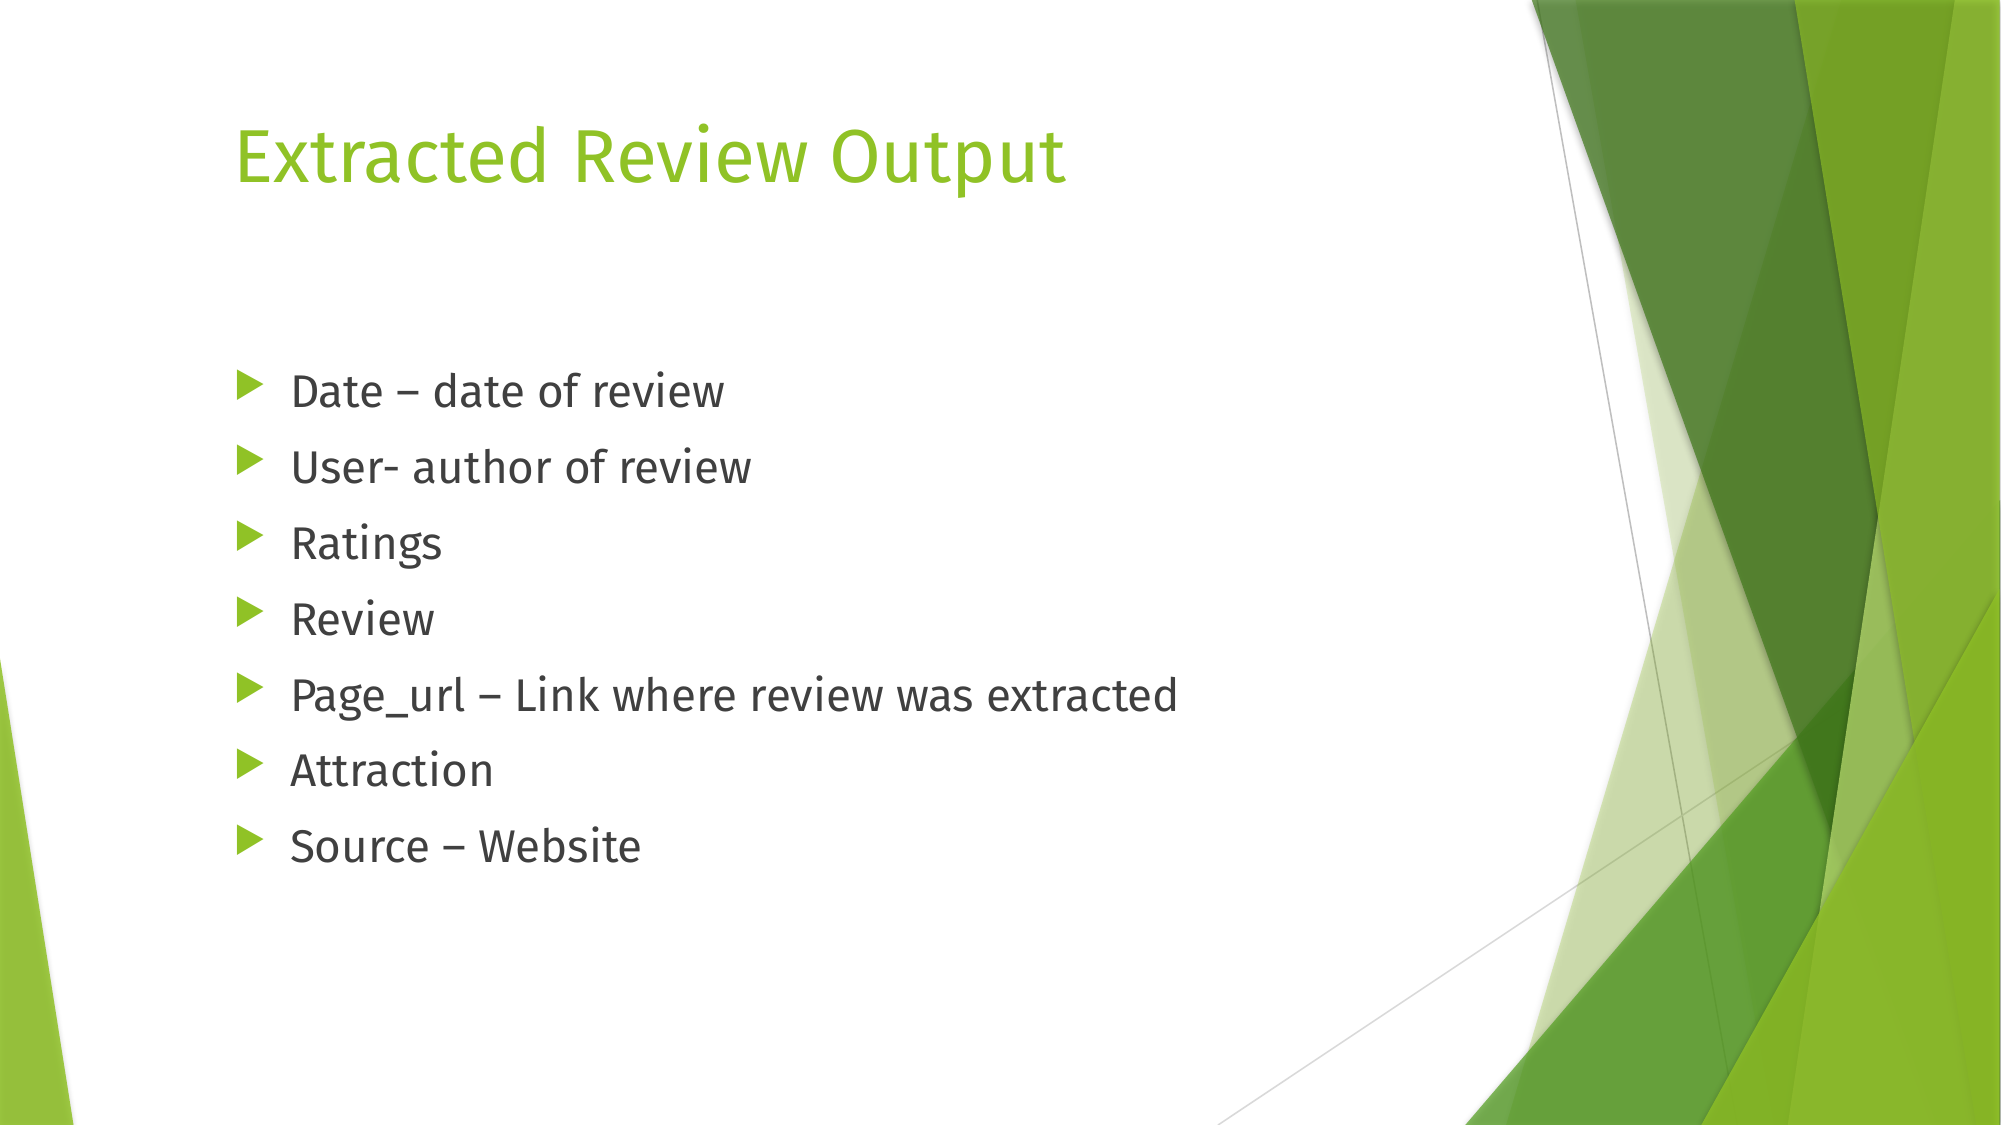

# Extracted Review Output
Date – date of review
User- author of review
Ratings
Review
Page_url – Link where review was extracted
Attraction
Source – Website